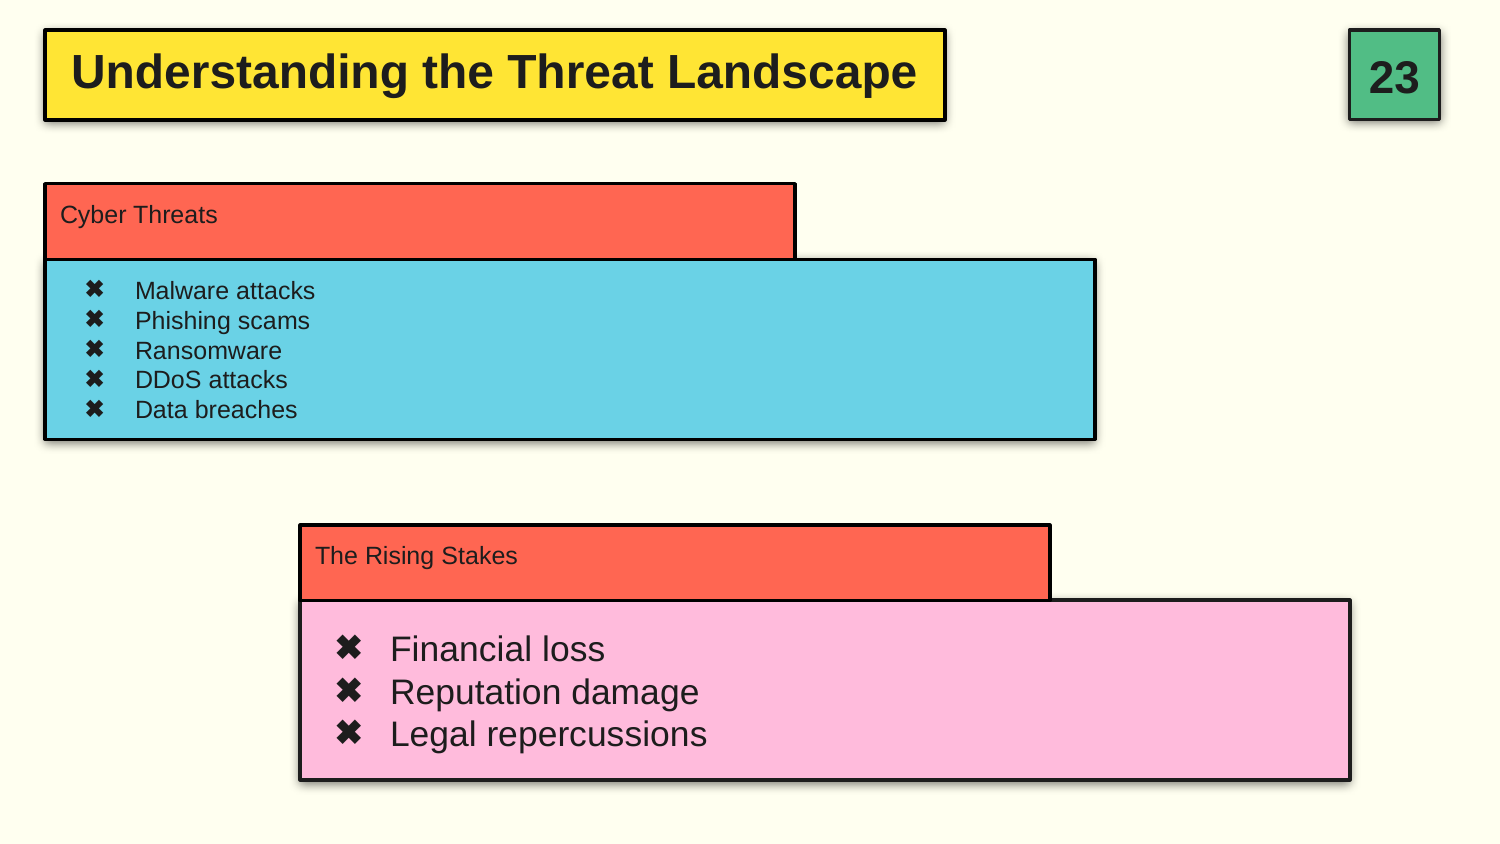

# Understanding the Threat Landscape
Cyber Threats
Malware attacks
Phishing scams
Ransomware
DDoS attacks
Data breaches
The Rising Stakes
Financial loss
Reputation damage
Legal repercussions